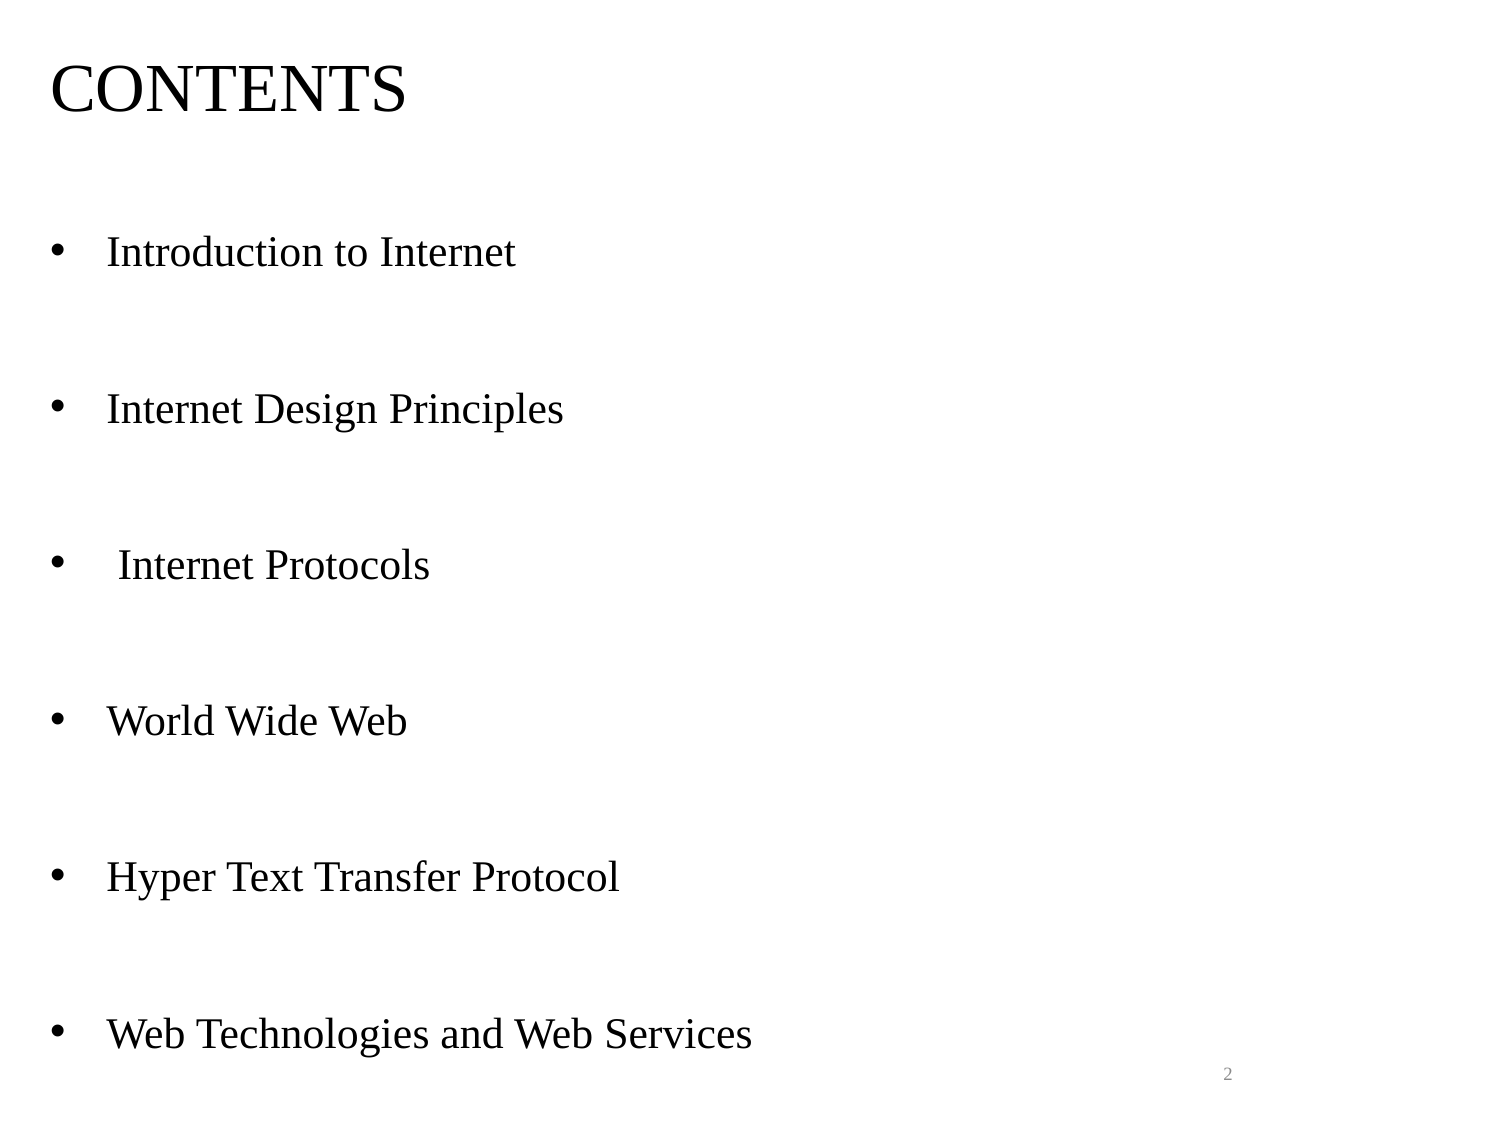

# CONTENTS

Introduction to Internet

Internet Design Principles

 Internet Protocols

World Wide Web

Hyper Text Transfer Protocol

Web Technologies and Web Services
2